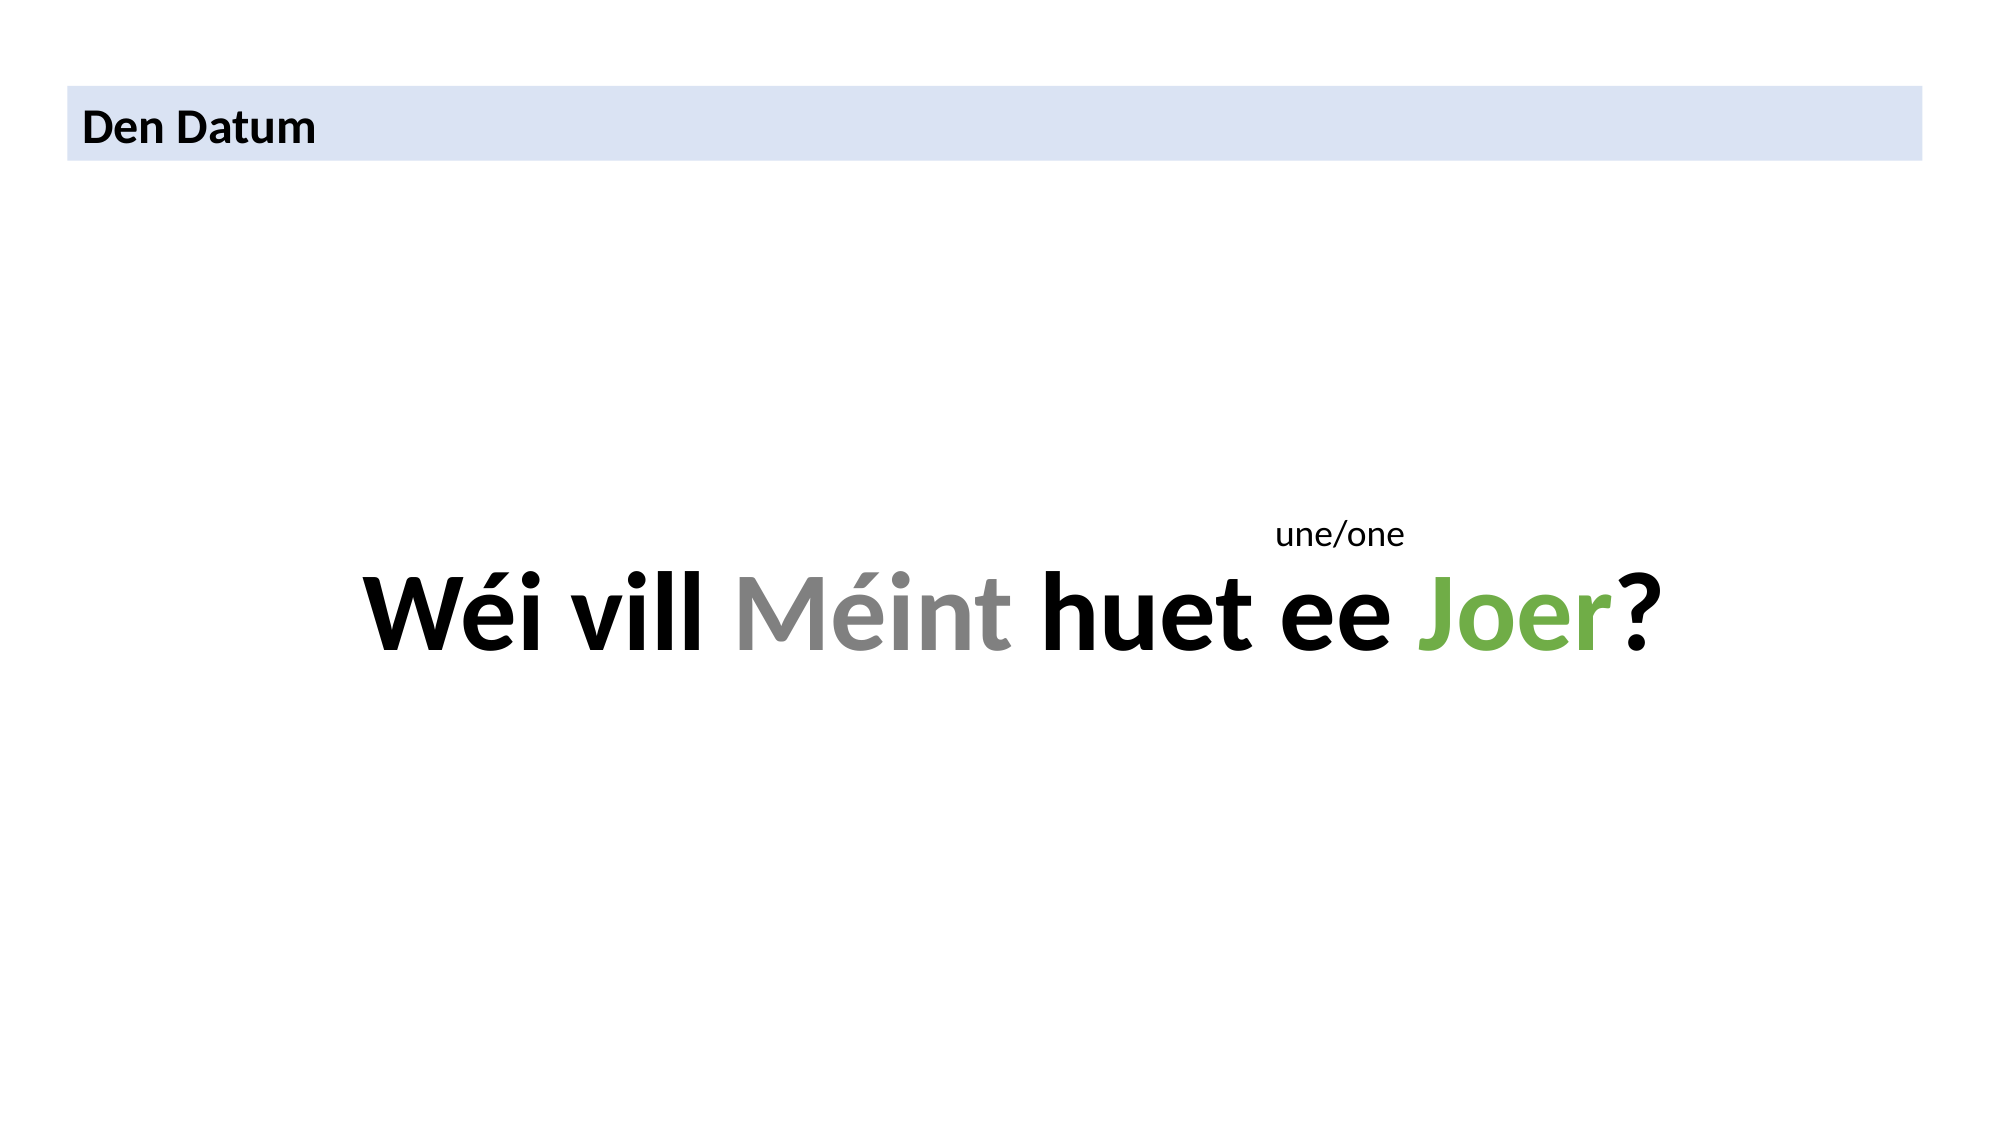

Den Datum

une/one
Wéi vill Méint huet ee Joer?